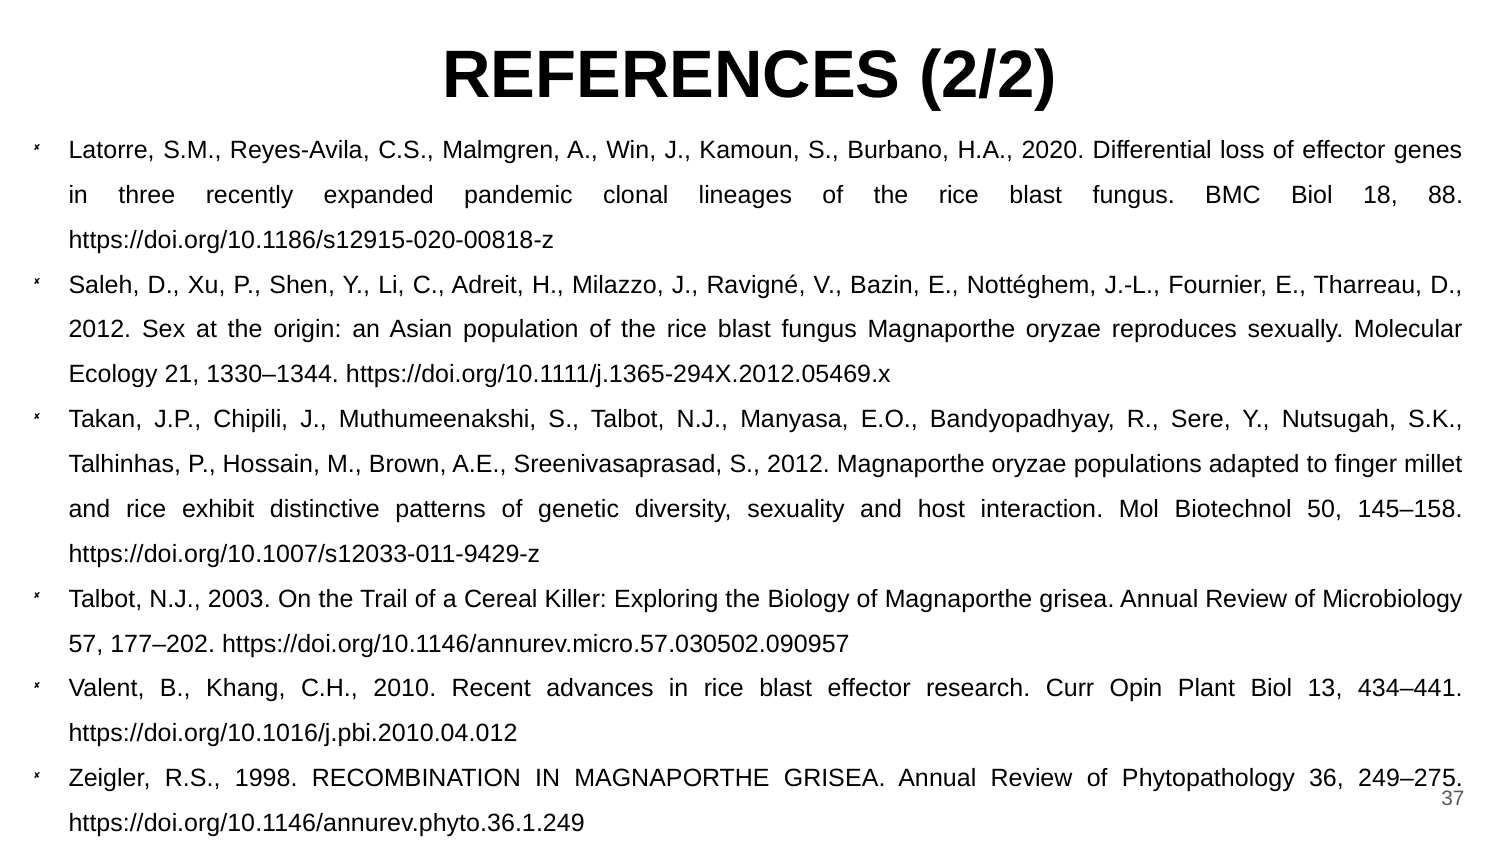

REFERENCES (2/2)
Latorre, S.M., Reyes-Avila, C.S., Malmgren, A., Win, J., Kamoun, S., Burbano, H.A., 2020. Differential loss of effector genes in three recently expanded pandemic clonal lineages of the rice blast fungus. BMC Biol 18, 88. https://doi.org/10.1186/s12915-020-00818-z
Saleh, D., Xu, P., Shen, Y., Li, C., Adreit, H., Milazzo, J., Ravigné, V., Bazin, E., Nottéghem, J.-L., Fournier, E., Tharreau, D., 2012. Sex at the origin: an Asian population of the rice blast fungus Magnaporthe oryzae reproduces sexually. Molecular Ecology 21, 1330–1344. https://doi.org/10.1111/j.1365-294X.2012.05469.x
Takan, J.P., Chipili, J., Muthumeenakshi, S., Talbot, N.J., Manyasa, E.O., Bandyopadhyay, R., Sere, Y., Nutsugah, S.K., Talhinhas, P., Hossain, M., Brown, A.E., Sreenivasaprasad, S., 2012. Magnaporthe oryzae populations adapted to finger millet and rice exhibit distinctive patterns of genetic diversity, sexuality and host interaction. Mol Biotechnol 50, 145–158. https://doi.org/10.1007/s12033-011-9429-z
Talbot, N.J., 2003. On the Trail of a Cereal Killer: Exploring the Biology of Magnaporthe grisea. Annual Review of Microbiology 57, 177–202. https://doi.org/10.1146/annurev.micro.57.030502.090957
Valent, B., Khang, C.H., 2010. Recent advances in rice blast effector research. Curr Opin Plant Biol 13, 434–441. https://doi.org/10.1016/j.pbi.2010.04.012
Zeigler, R.S., 1998. RECOMBINATION IN MAGNAPORTHE GRISEA. Annual Review of Phytopathology 36, 249–275. https://doi.org/10.1146/annurev.phyto.36.1.249
37